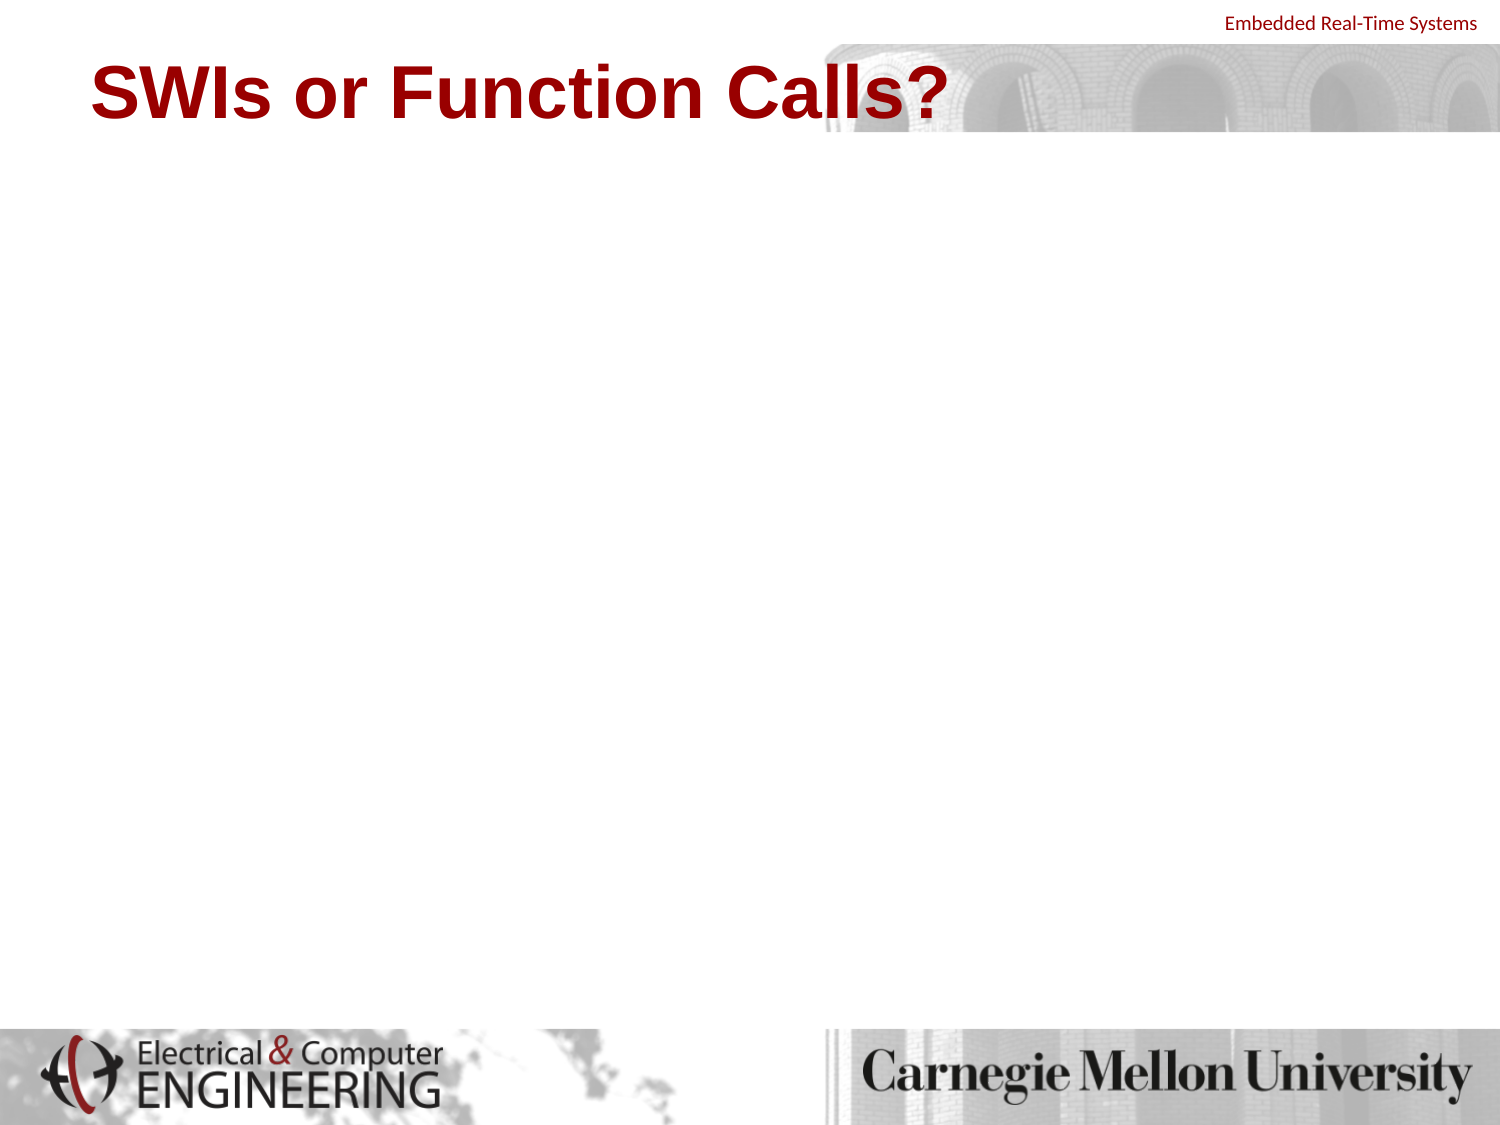

# SWIs or Function Calls?
SWIs are similar to a sub-routine call because
Parameters and return values can be passed through registers

Differs from a sub-routine call because the ARM processor
Stashes away user mode CPSR
Switches to supervisor mode (if not already in supervisor mode)
Starts executing from a specific location (always 0x08)